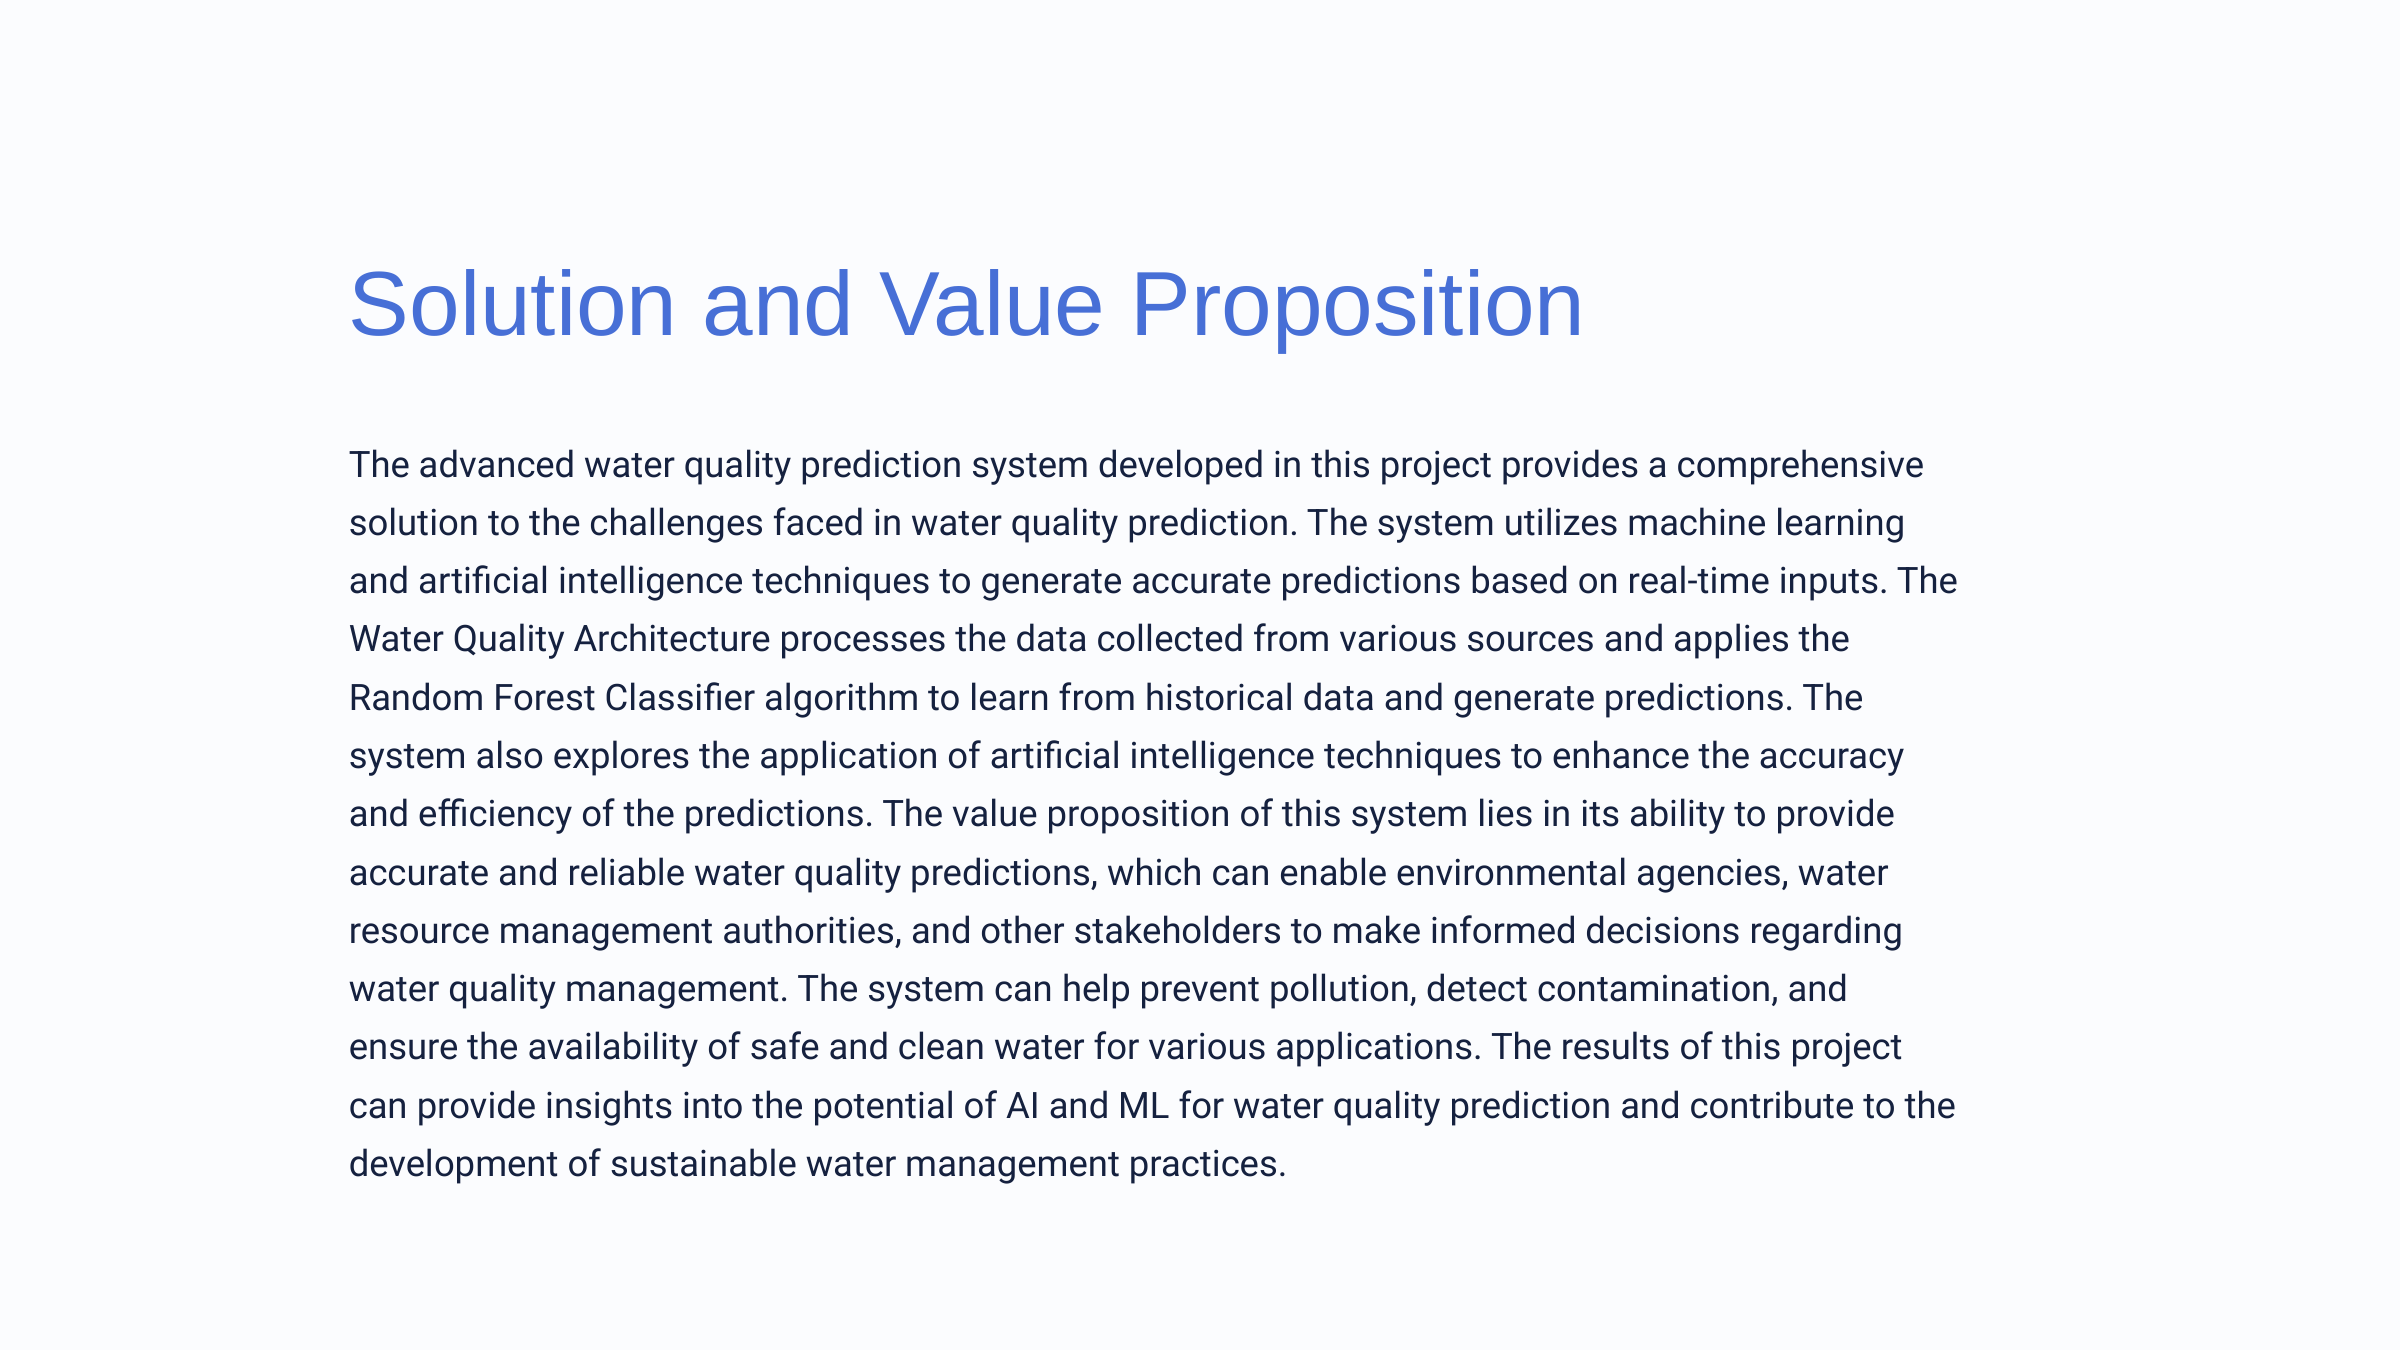

Solution and Value Proposition
The advanced water quality prediction system developed in this project provides a comprehensive solution to the challenges faced in water quality prediction. The system utilizes machine learning and artificial intelligence techniques to generate accurate predictions based on real-time inputs. The Water Quality Architecture processes the data collected from various sources and applies the Random Forest Classifier algorithm to learn from historical data and generate predictions. The system also explores the application of artificial intelligence techniques to enhance the accuracy and efficiency of the predictions. The value proposition of this system lies in its ability to provide accurate and reliable water quality predictions, which can enable environmental agencies, water resource management authorities, and other stakeholders to make informed decisions regarding water quality management. The system can help prevent pollution, detect contamination, and ensure the availability of safe and clean water for various applications. The results of this project can provide insights into the potential of AI and ML for water quality prediction and contribute to the development of sustainable water management practices.